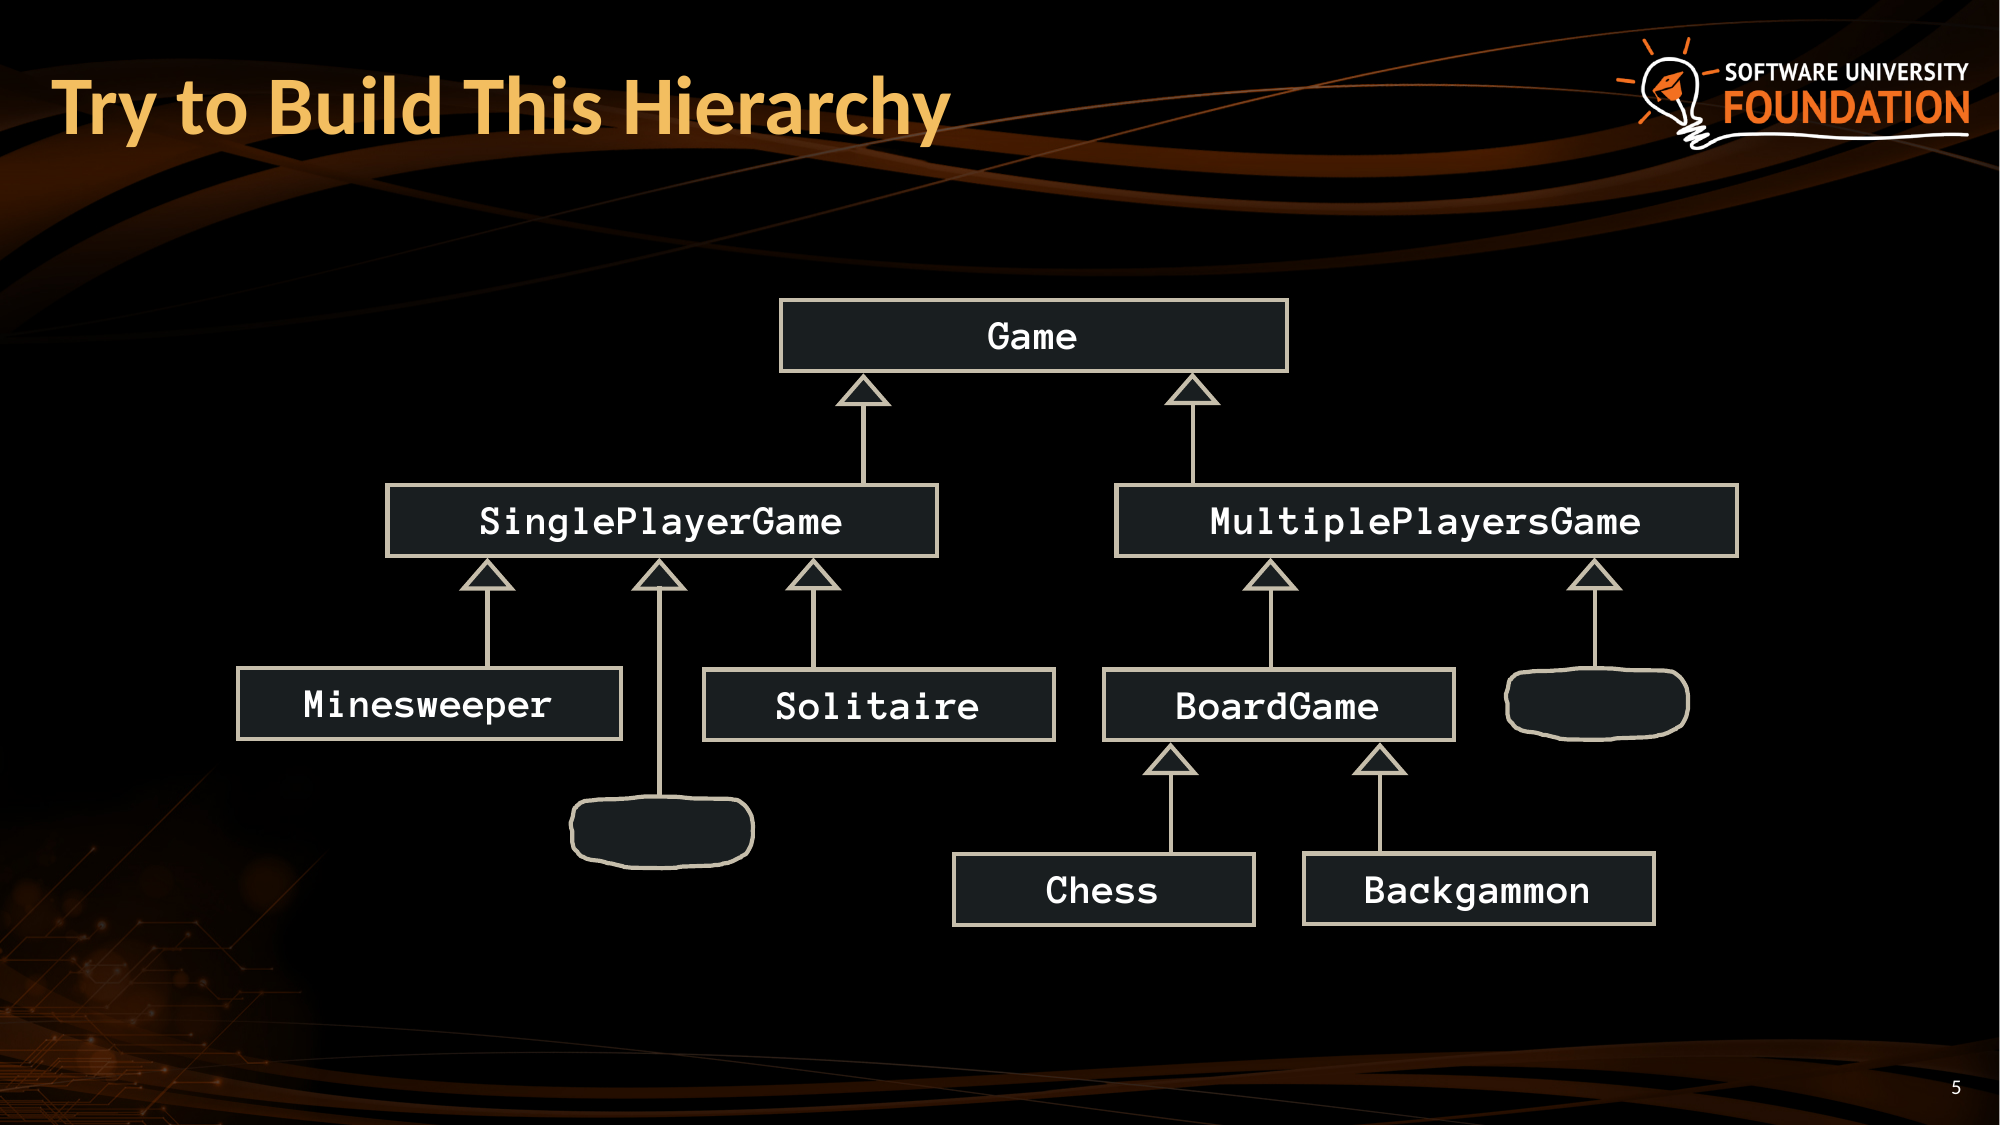

# Try to Build This Hierarchy
Game

SinglePlayerGame
MultiplePlayersGame

Minesweeper

Solitaire
BoardGame

Backgammon
Chess

5